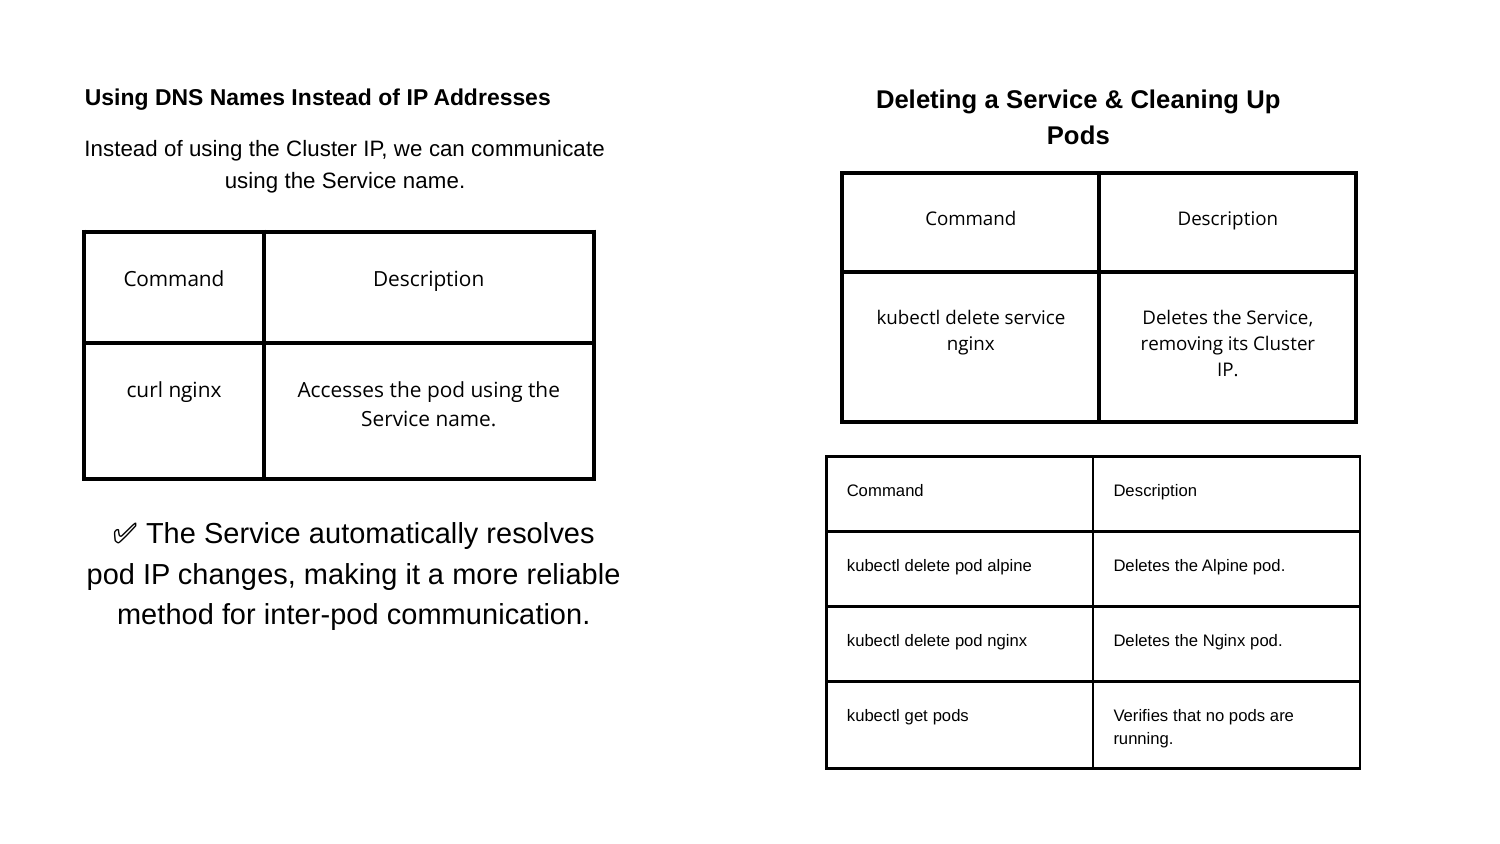

Using DNS Names Instead of IP Addresses
Deleting a Service & Cleaning Up Pods
Instead of using the Cluster IP, we can communicate using the Service name.
| Command | Description |
| --- | --- |
| kubectl delete service nginx | Deletes the Service, removing its Cluster IP. |
| Command | Description |
| --- | --- |
| curl nginx | Accesses the pod using the Service name. |
| Command | Description |
| --- | --- |
| kubectl delete pod alpine | Deletes the Alpine pod. |
| kubectl delete pod nginx | Deletes the Nginx pod. |
| kubectl get pods | Verifies that no pods are running. |
✅ The Service automatically resolves pod IP changes, making it a more reliable method for inter-pod communication.